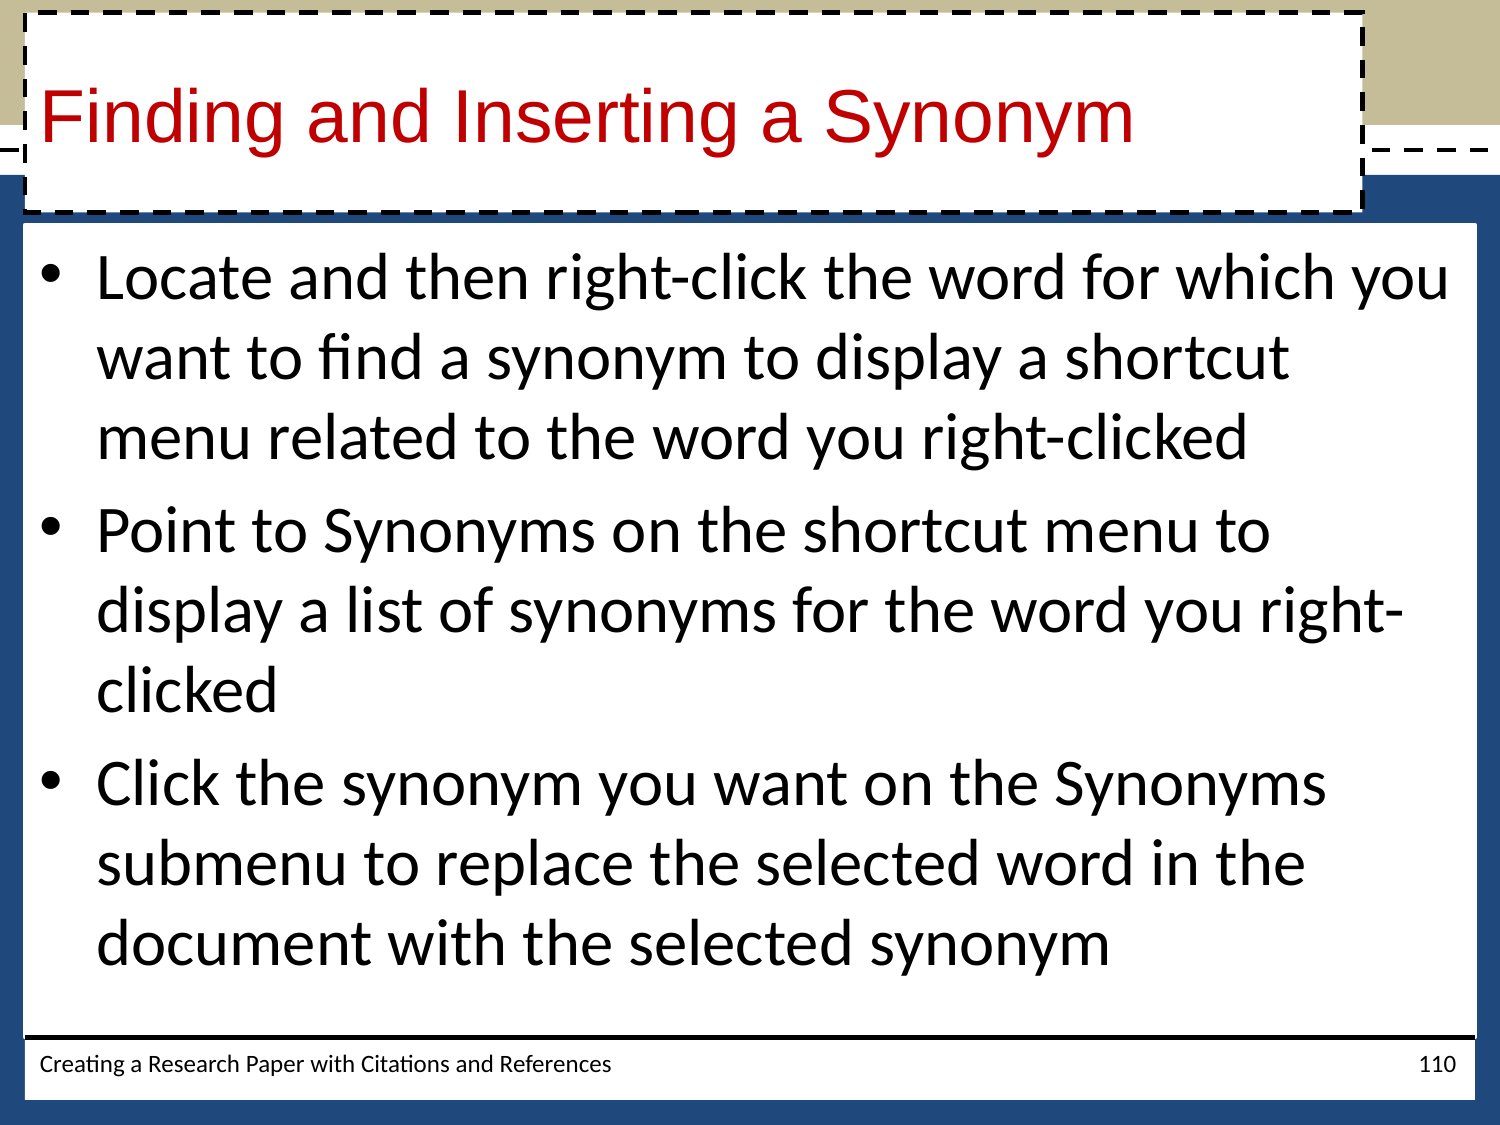

# Finding and Inserting a Synonym
Locate and then right-click the word for which you want to find a synonym to display a shortcut menu related to the word you right-clicked
Point to Synonyms on the shortcut menu to display a list of synonyms for the word you right-clicked
Click the synonym you want on the Synonyms submenu to replace the selected word in the document with the selected synonym
Creating a Research Paper with Citations and References
110